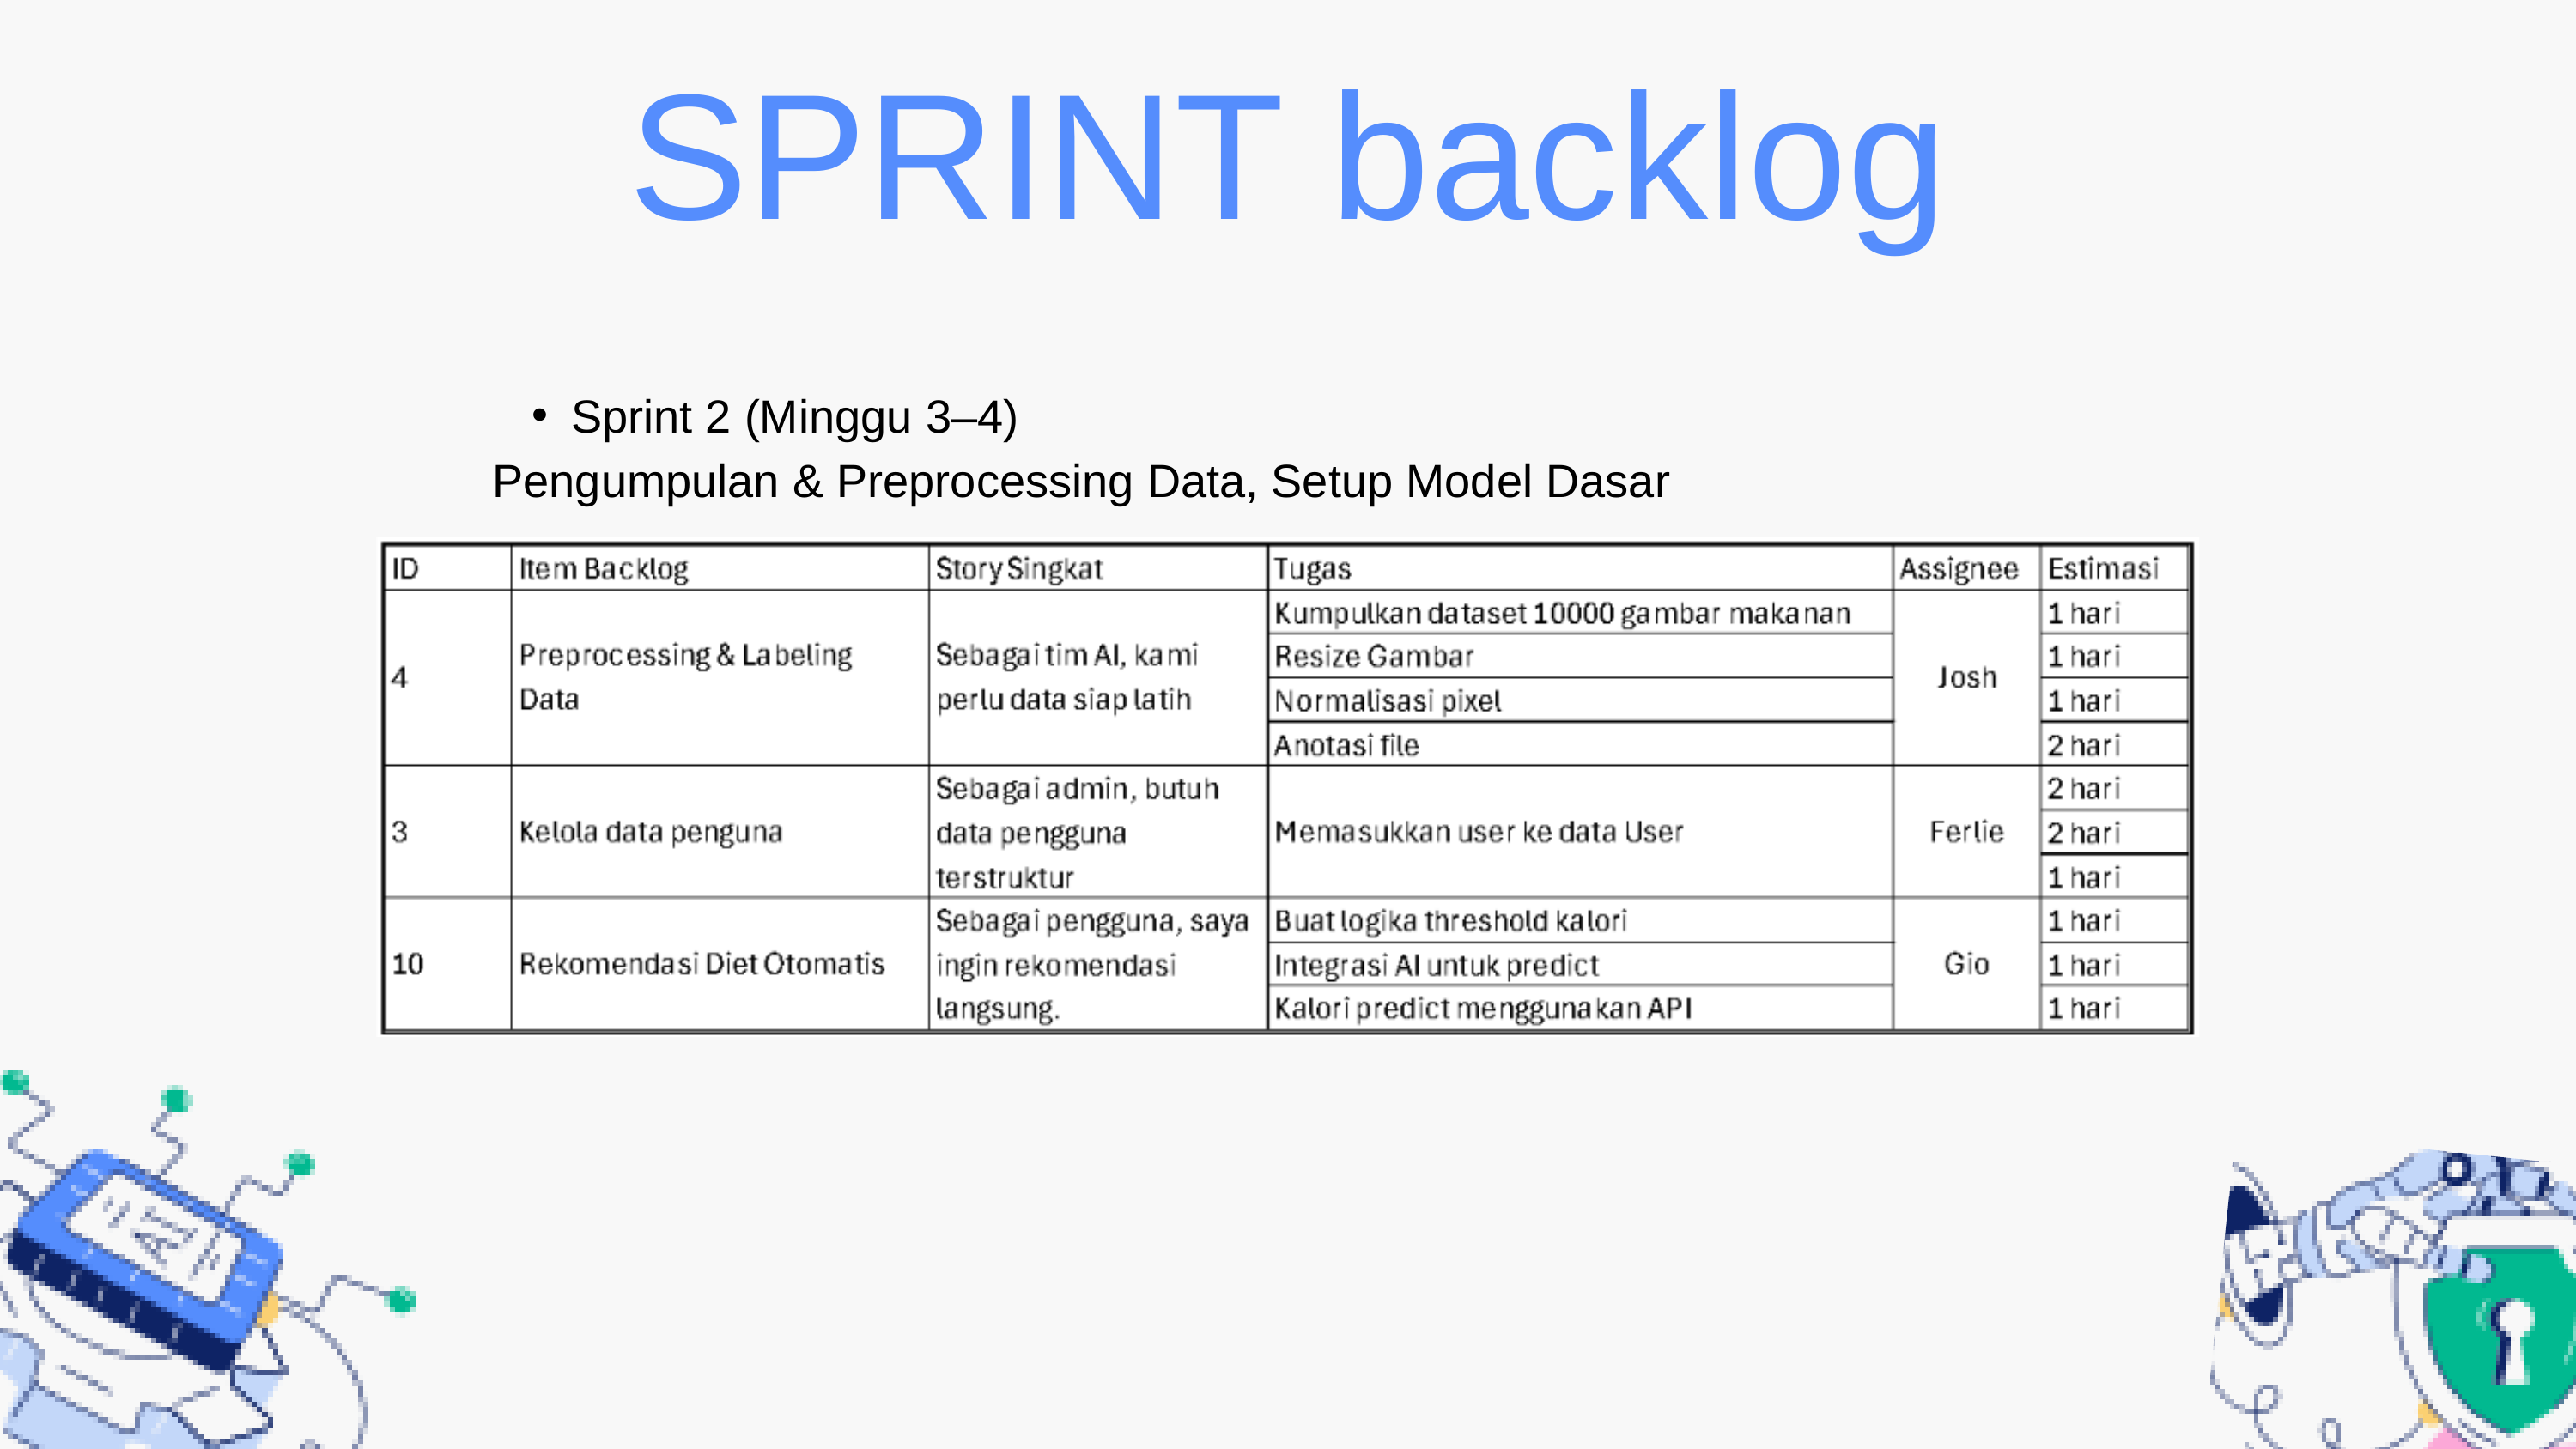

SPRINT backlog
Sprint 2 (Minggu 3–4)
Pengumpulan & Preprocessing Data, Setup Model Dasar